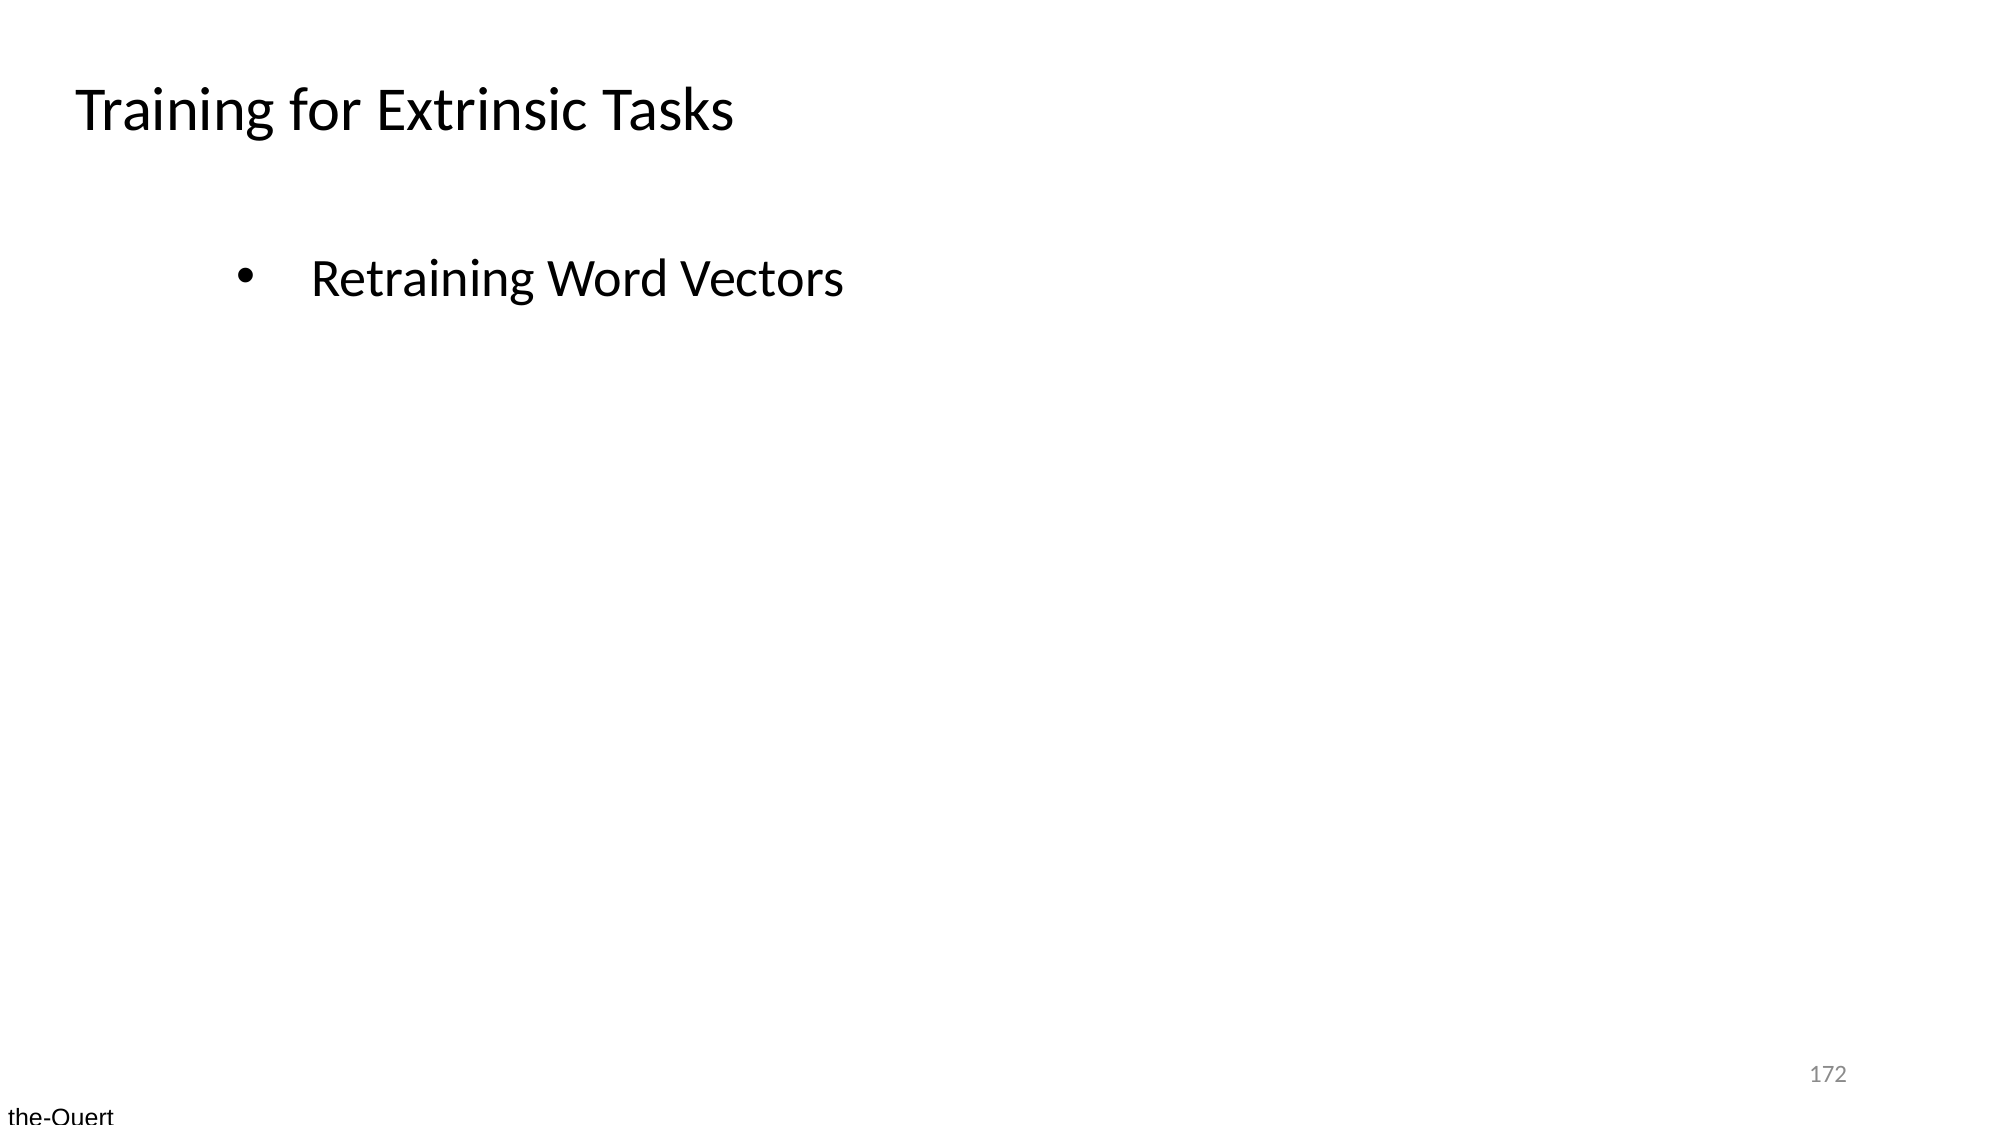

Training for Extrinsic Tasks
Retraining Word Vectors

172
the-Quert